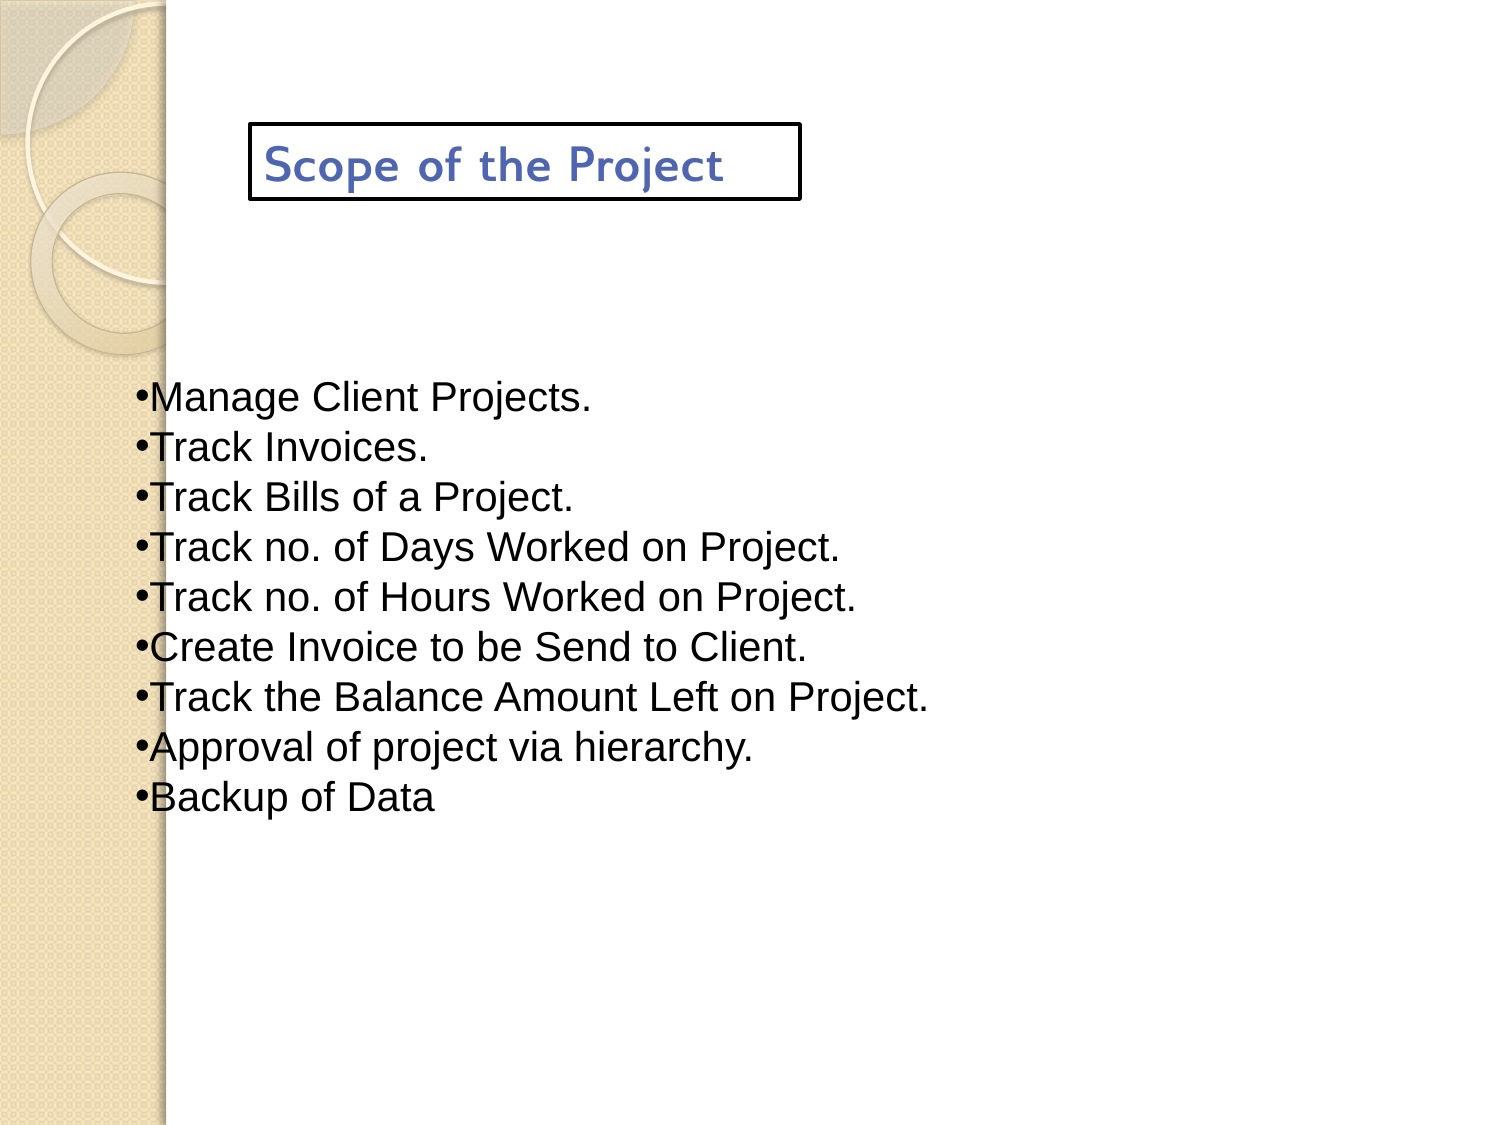

Scope of the Project
Manage Client Projects.
Track Invoices.
Track Bills of a Project.
Track no. of Days Worked on Project.
Track no. of Hours Worked on Project.
Create Invoice to be Send to Client.
Track the Balance Amount Left on Project.
Approval of project via hierarchy.
Backup of Data